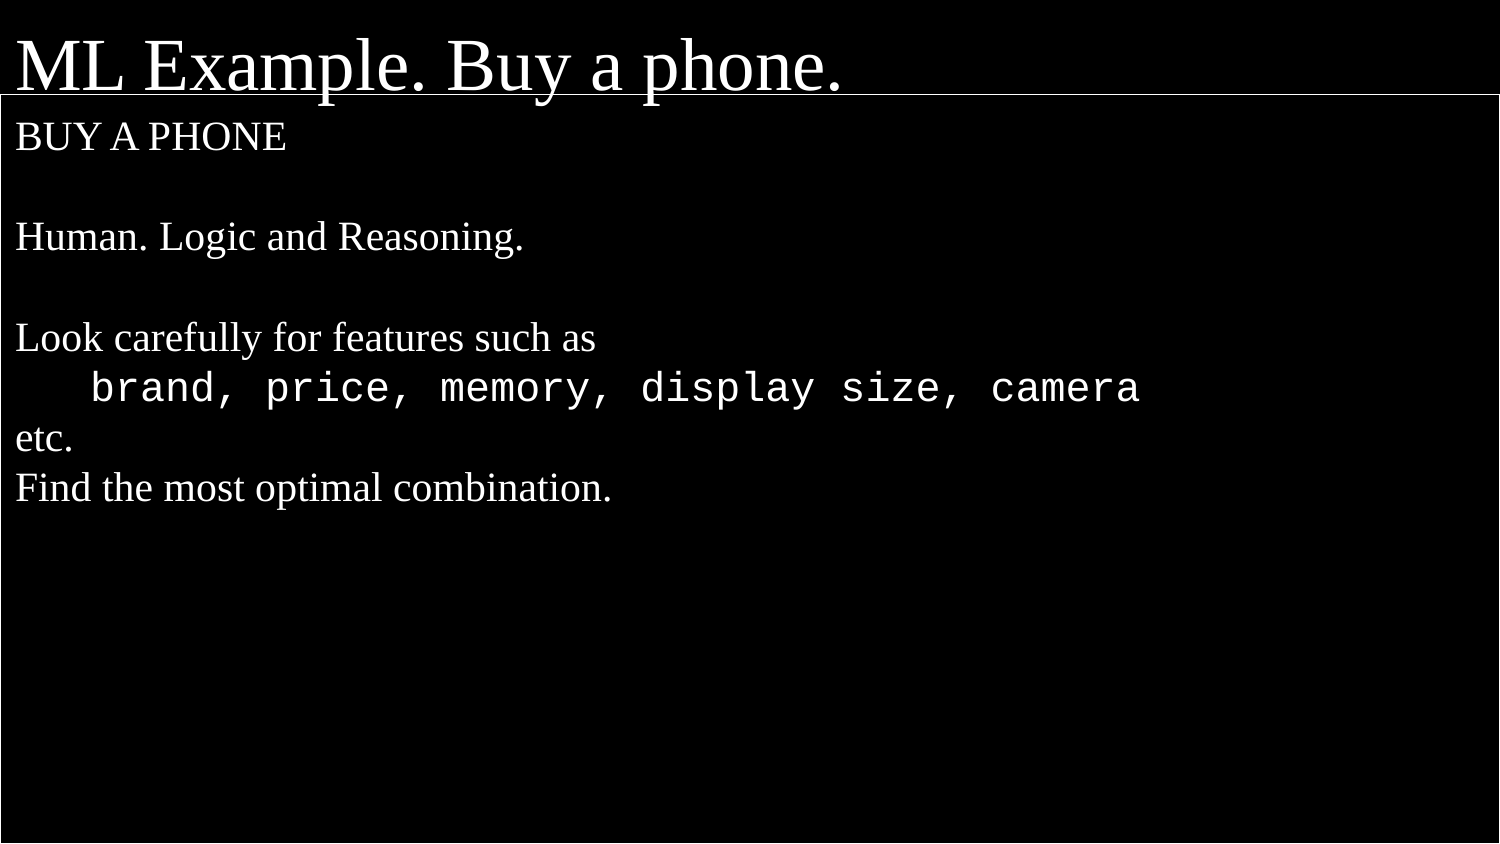

# ML Example. Buy a phone.
BUY A PHONE

Human. Logic and Reasoning.

Look carefully for features such as
brand, price, memory, display size, camera
etc.
Find the most optimal combination.